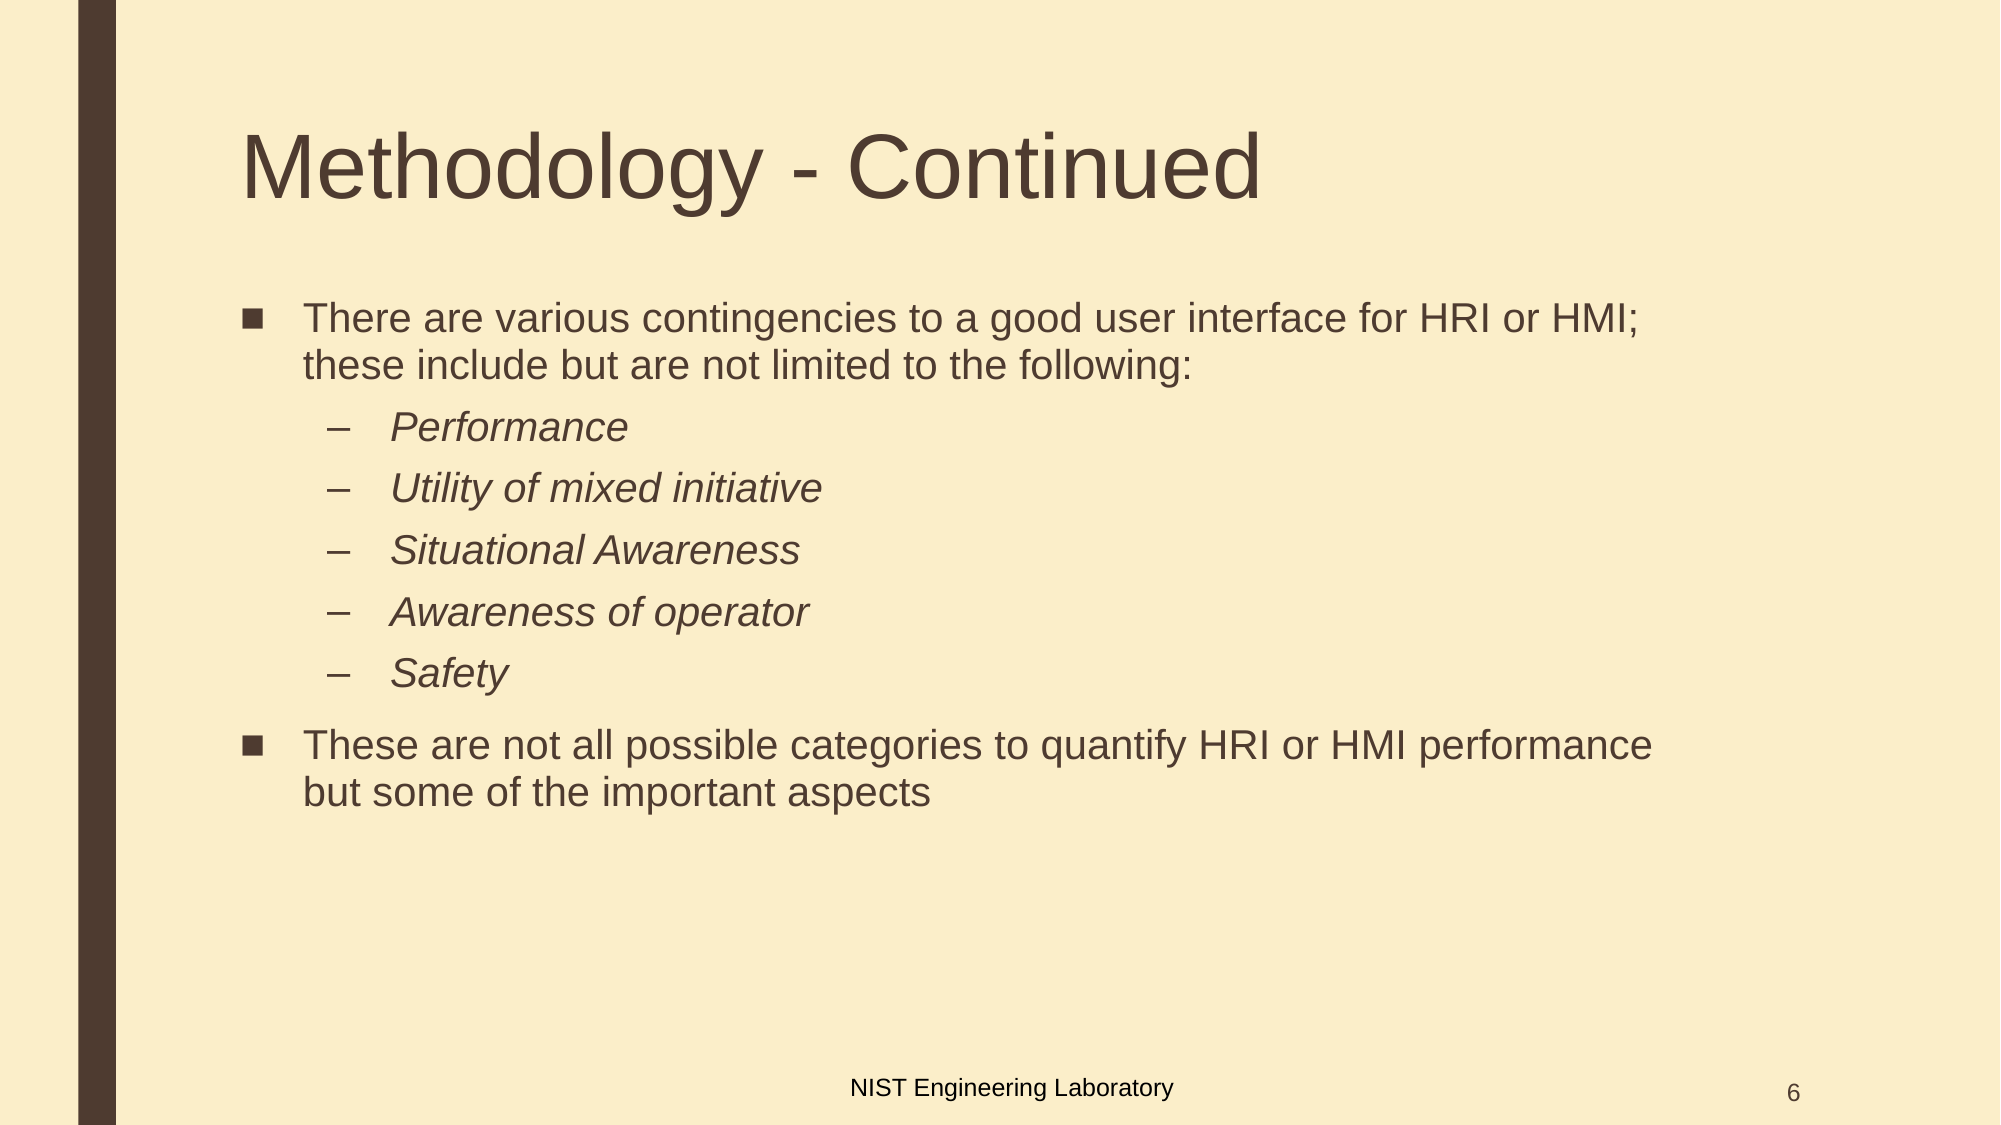

# Methodology - Continued
There are various contingencies to a good user interface for HRI or HMI; these include but are not limited to the following:
Performance
Utility of mixed initiative
Situational Awareness
Awareness of operator
Safety
These are not all possible categories to quantify HRI or HMI performance but some of the important aspects
6
NIST Engineering Laboratory